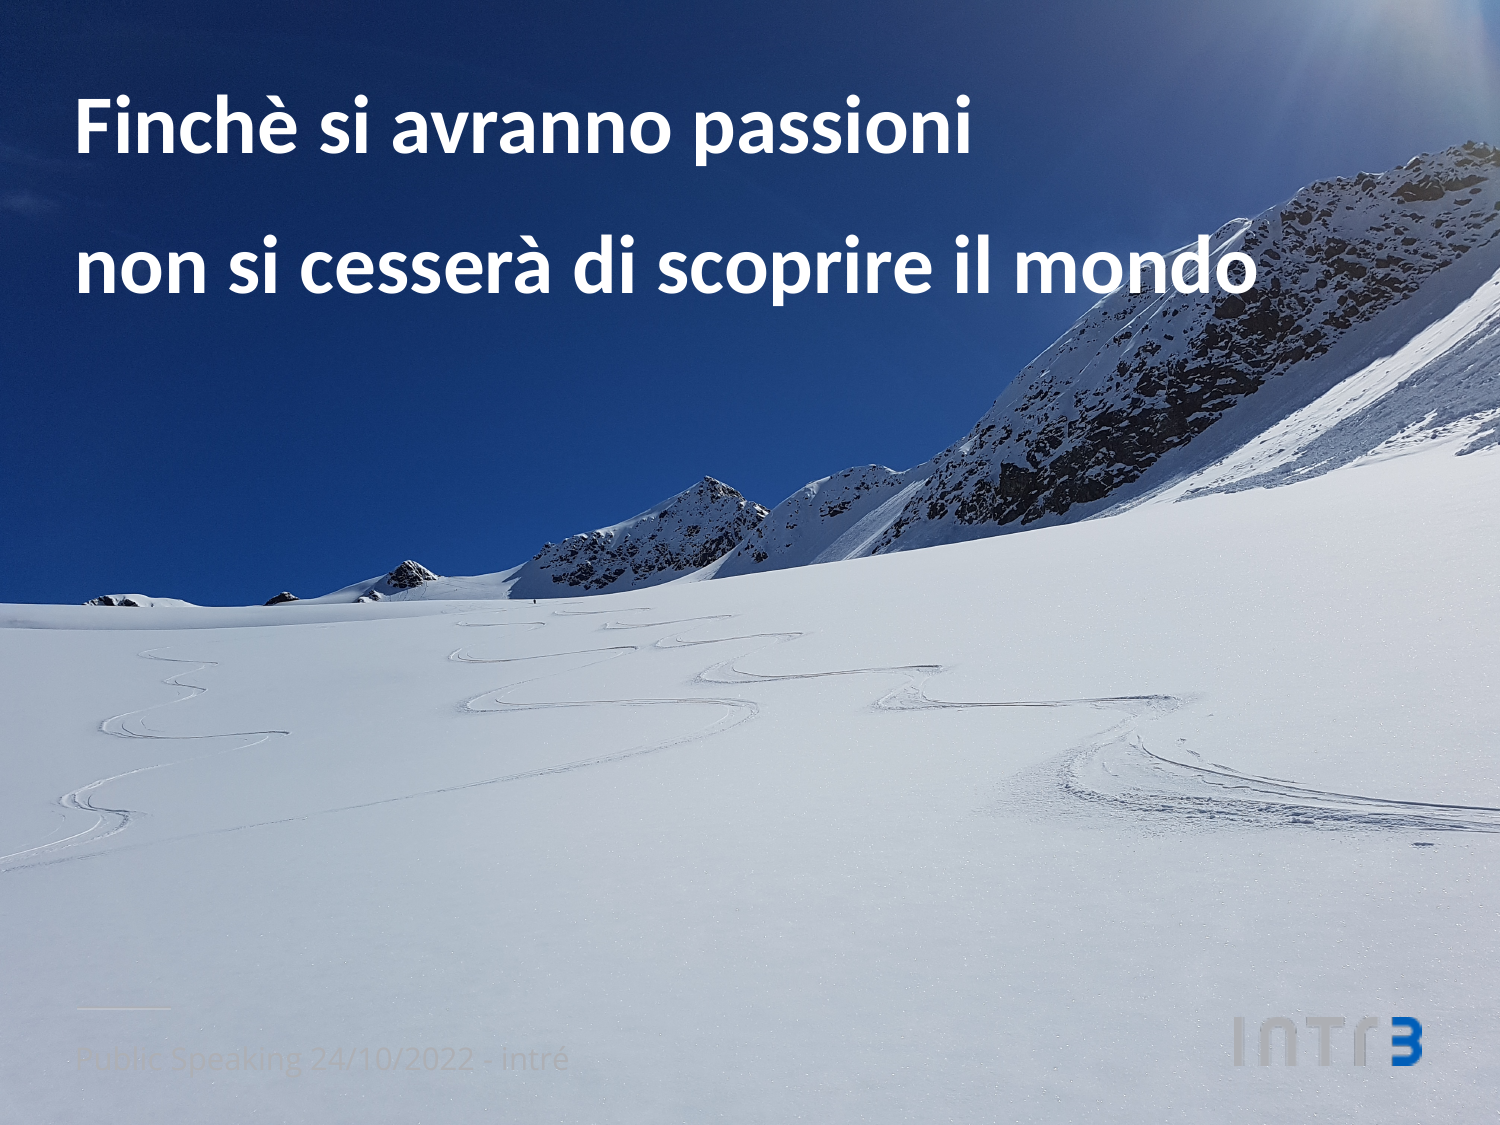

Finchè si avranno passioni
non si cesserà di scoprire il mondo
Public Speaking 24/10/2022 - intré